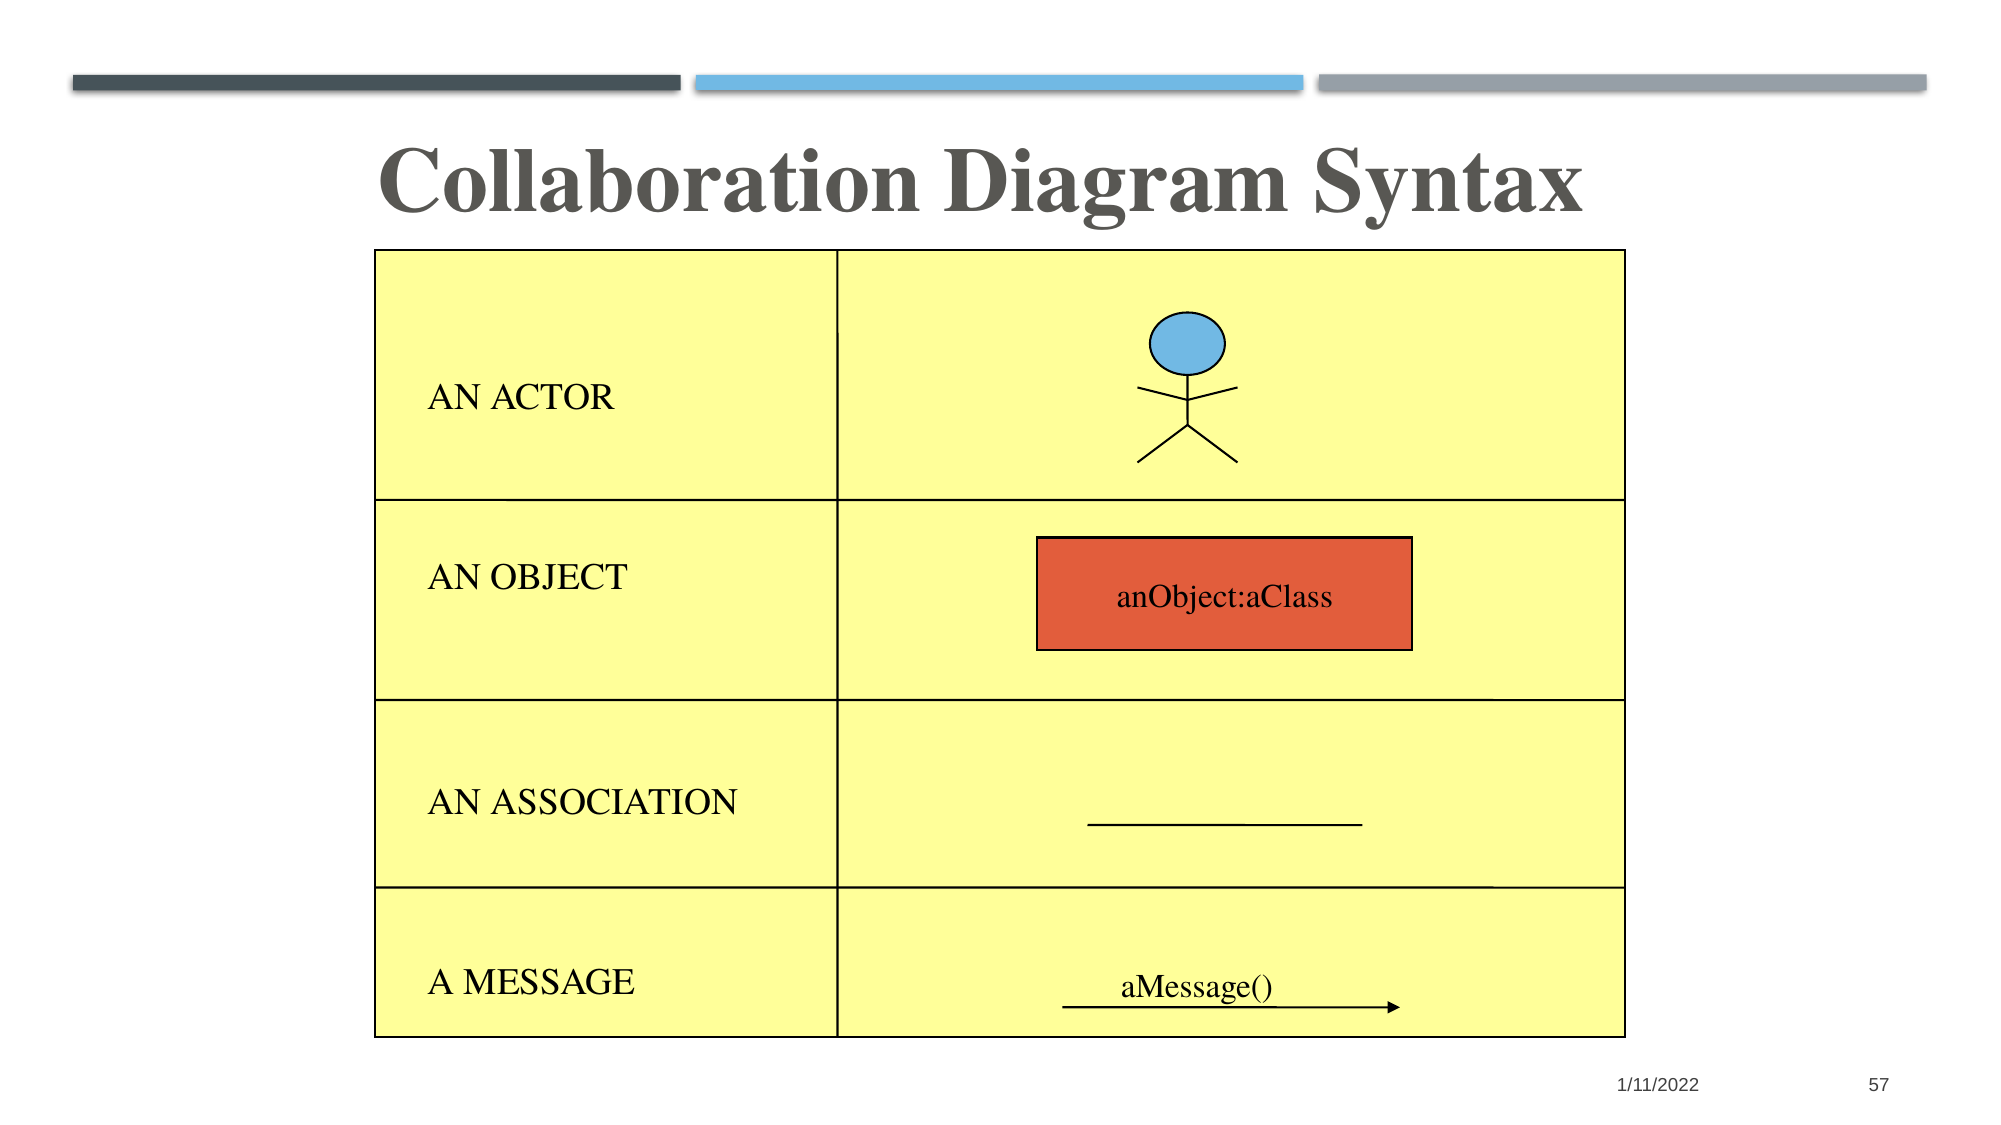

Collaboration Diagram Syntax

AN ACTOR

AN OBJECT

AN ASSOCIATION

A MESSAGE

anObject:aClass

           aMessage()

1/11/2022
57